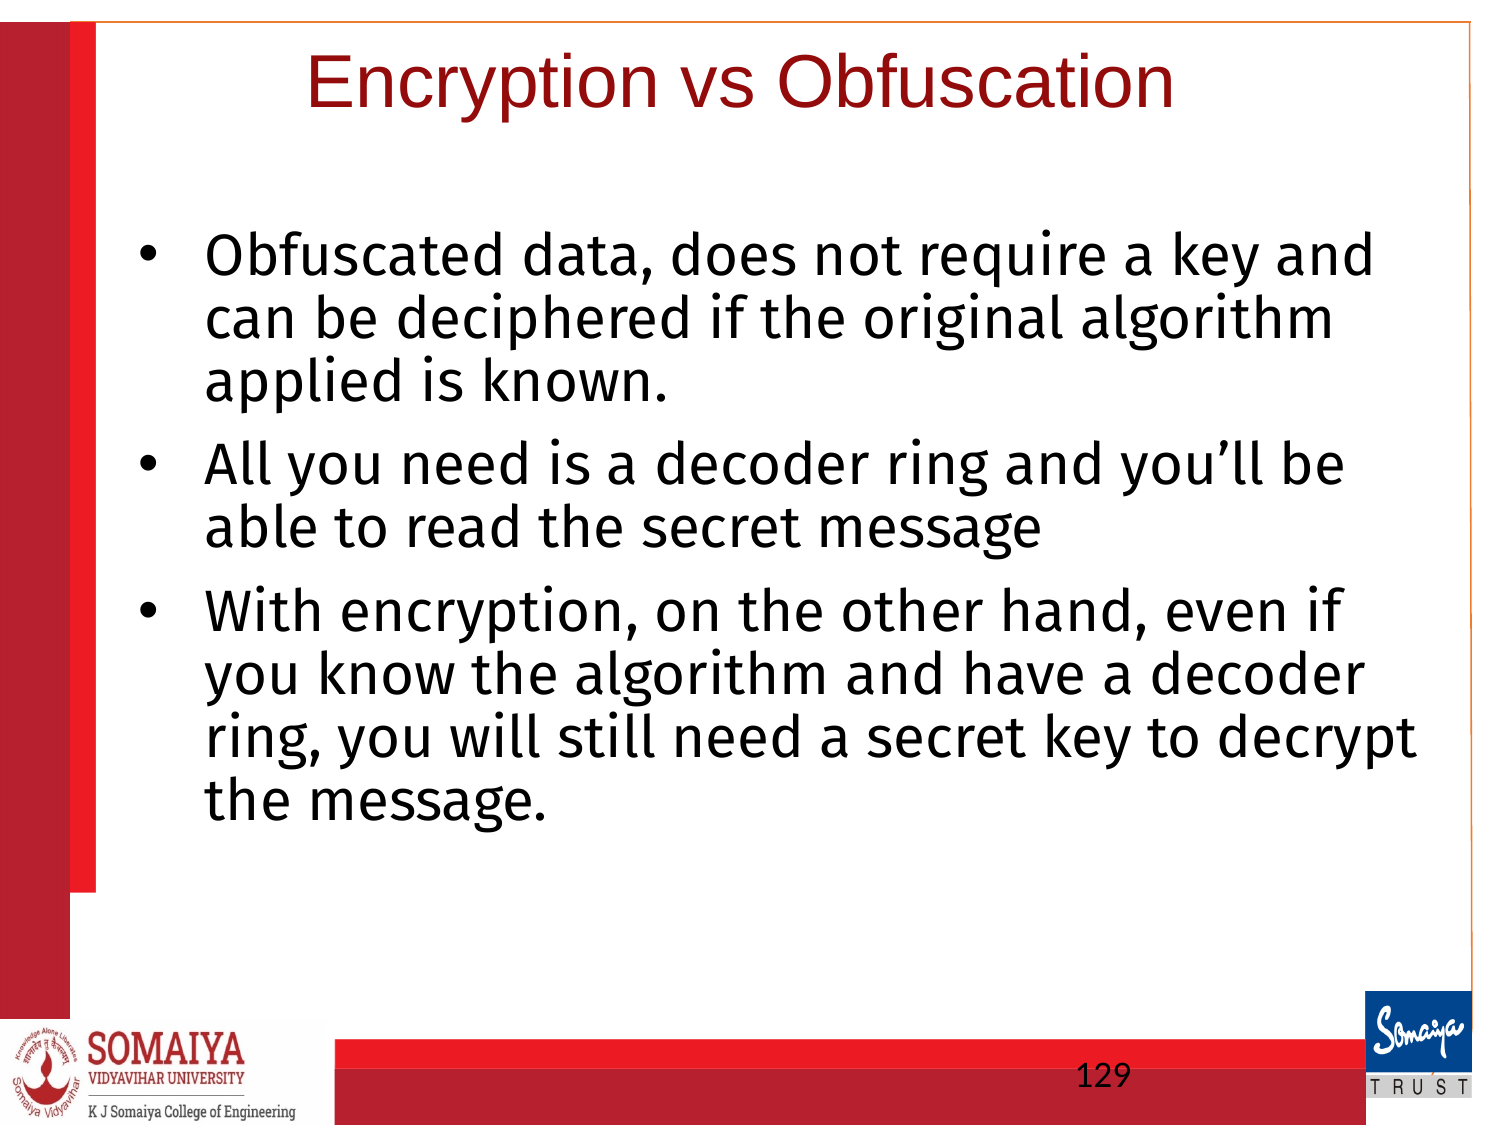

# Encryption vs Obfuscation
Obfuscated data, does not require a key and can be deciphered if the original algorithm applied is known.
All you need is a decoder ring and you’ll be able to read the secret message
With encryption, on the other hand, even if you know the algorithm and have a decoder ring, you will still need a secret key to decrypt the message.
129